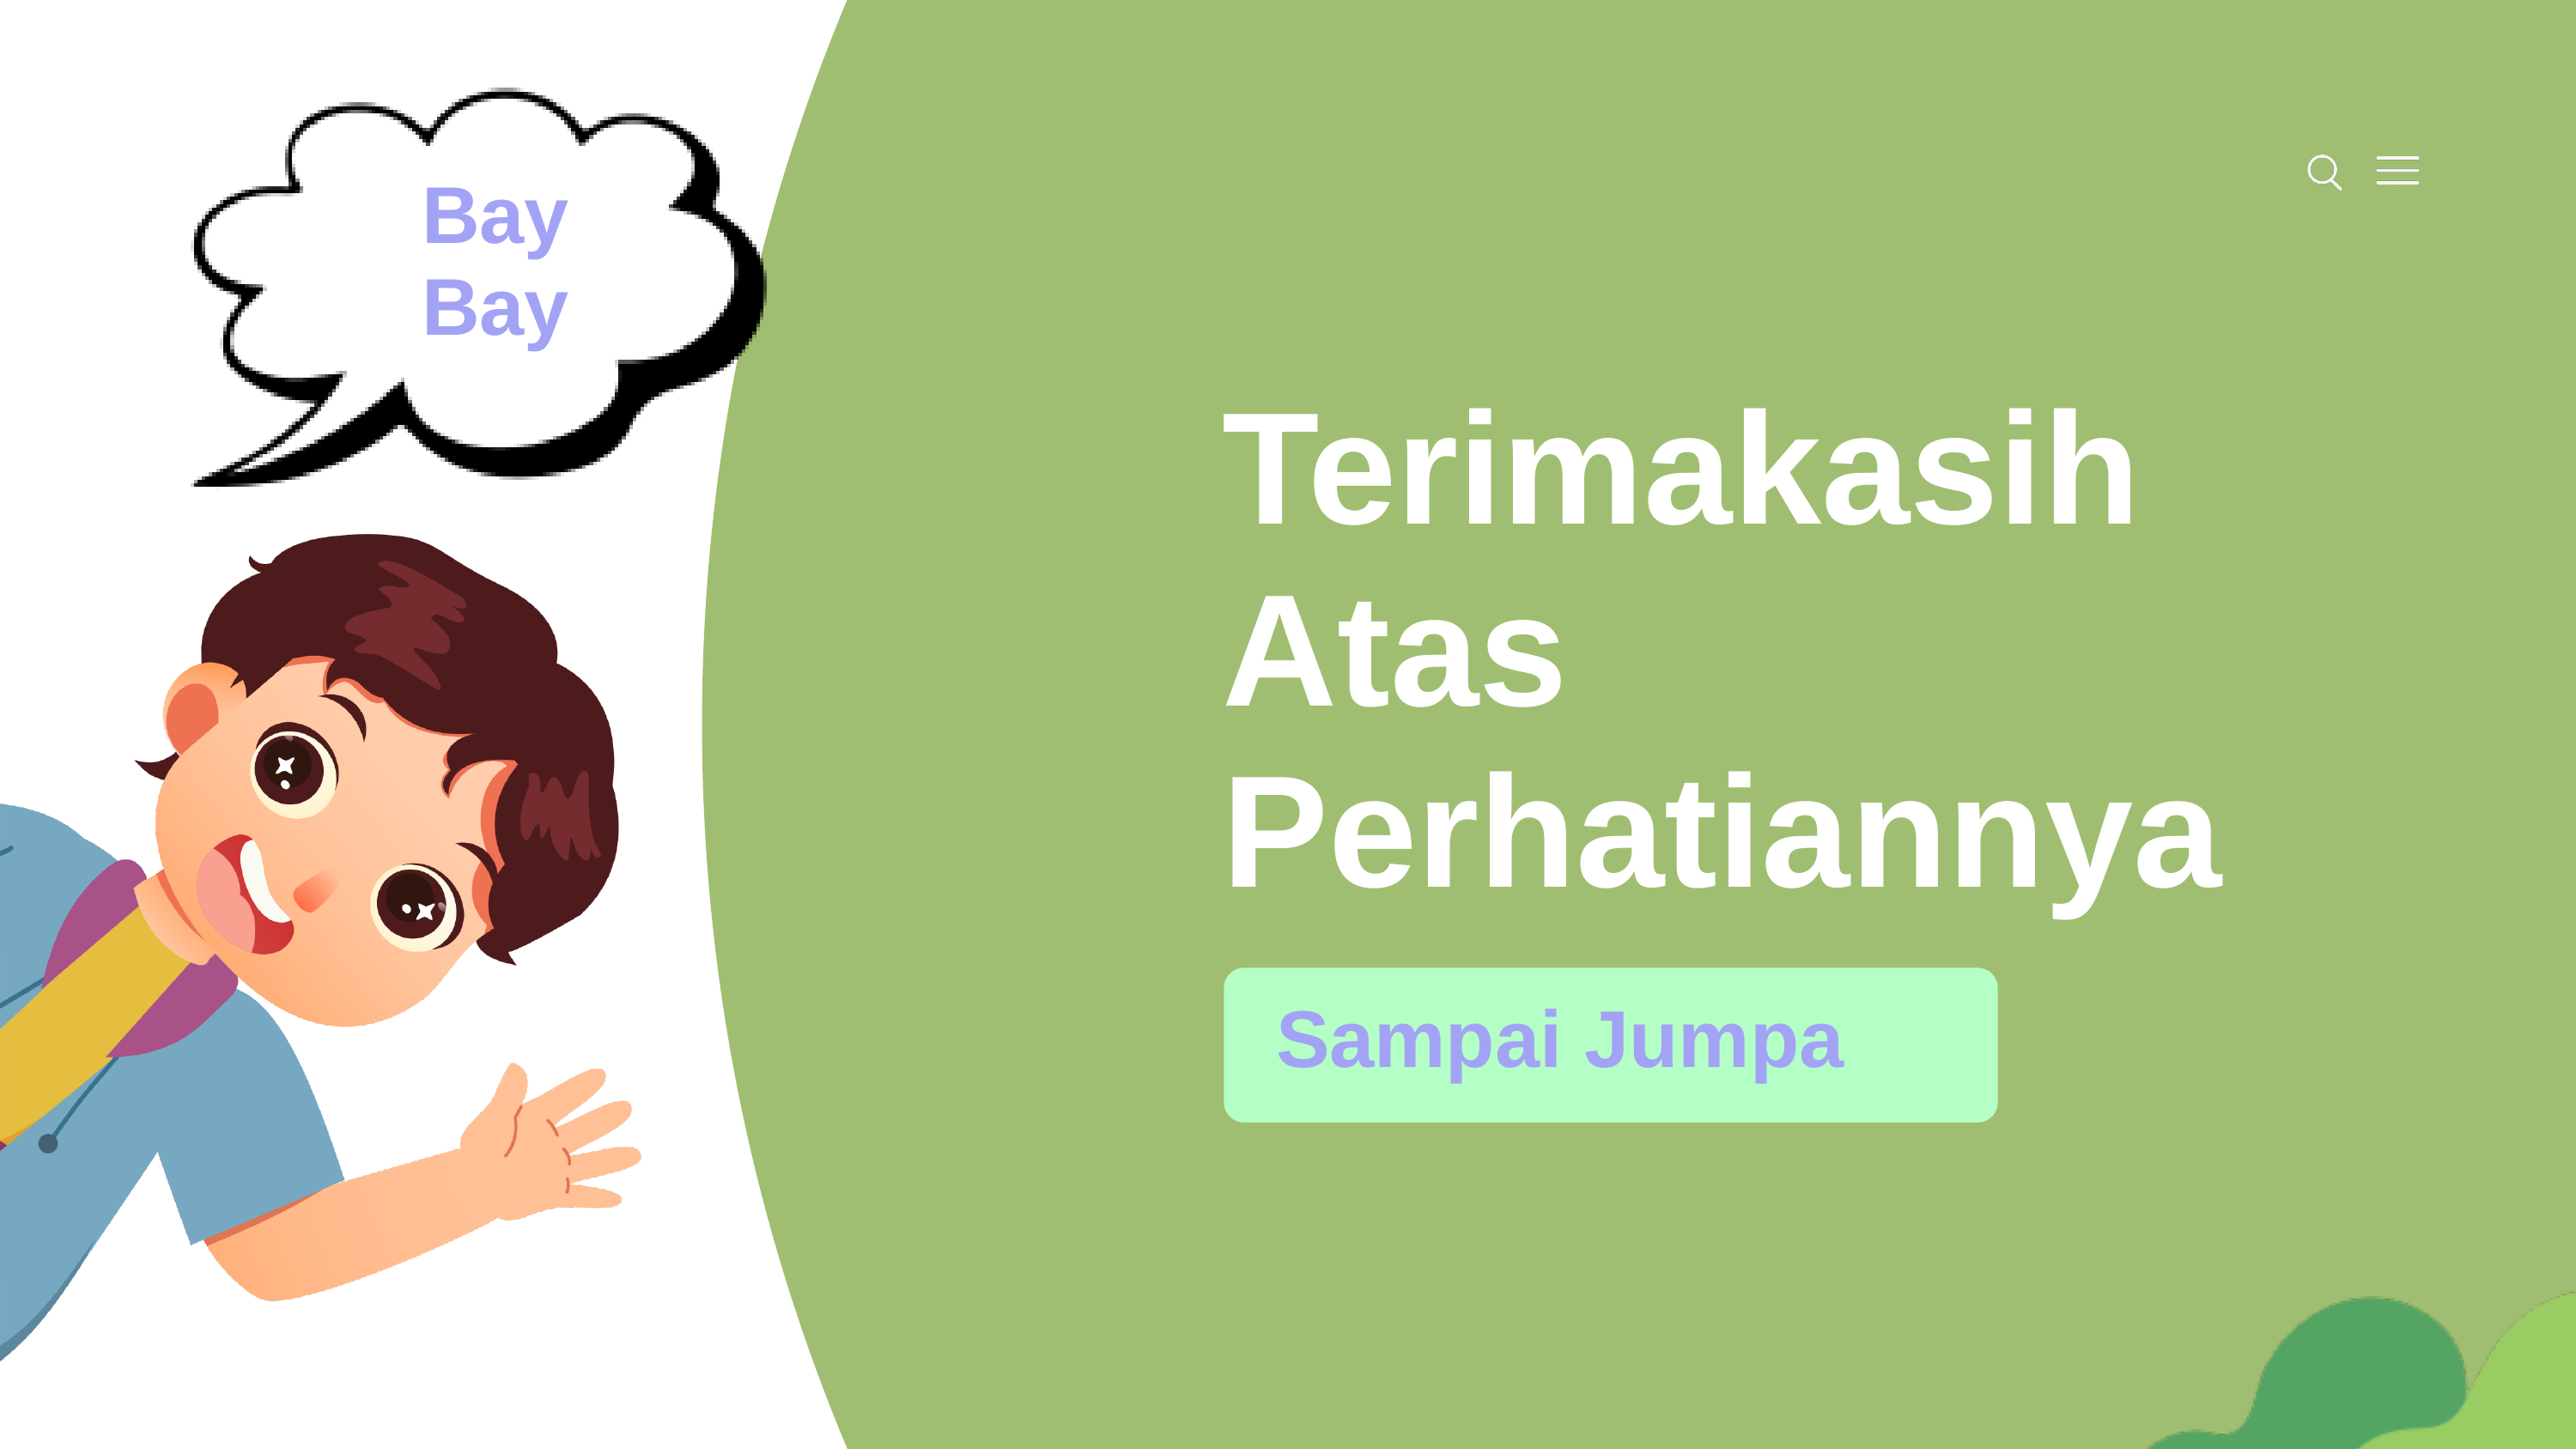

Bay
Bay
Terimakasih Atas Perhatiannya

Sampai Jumpa